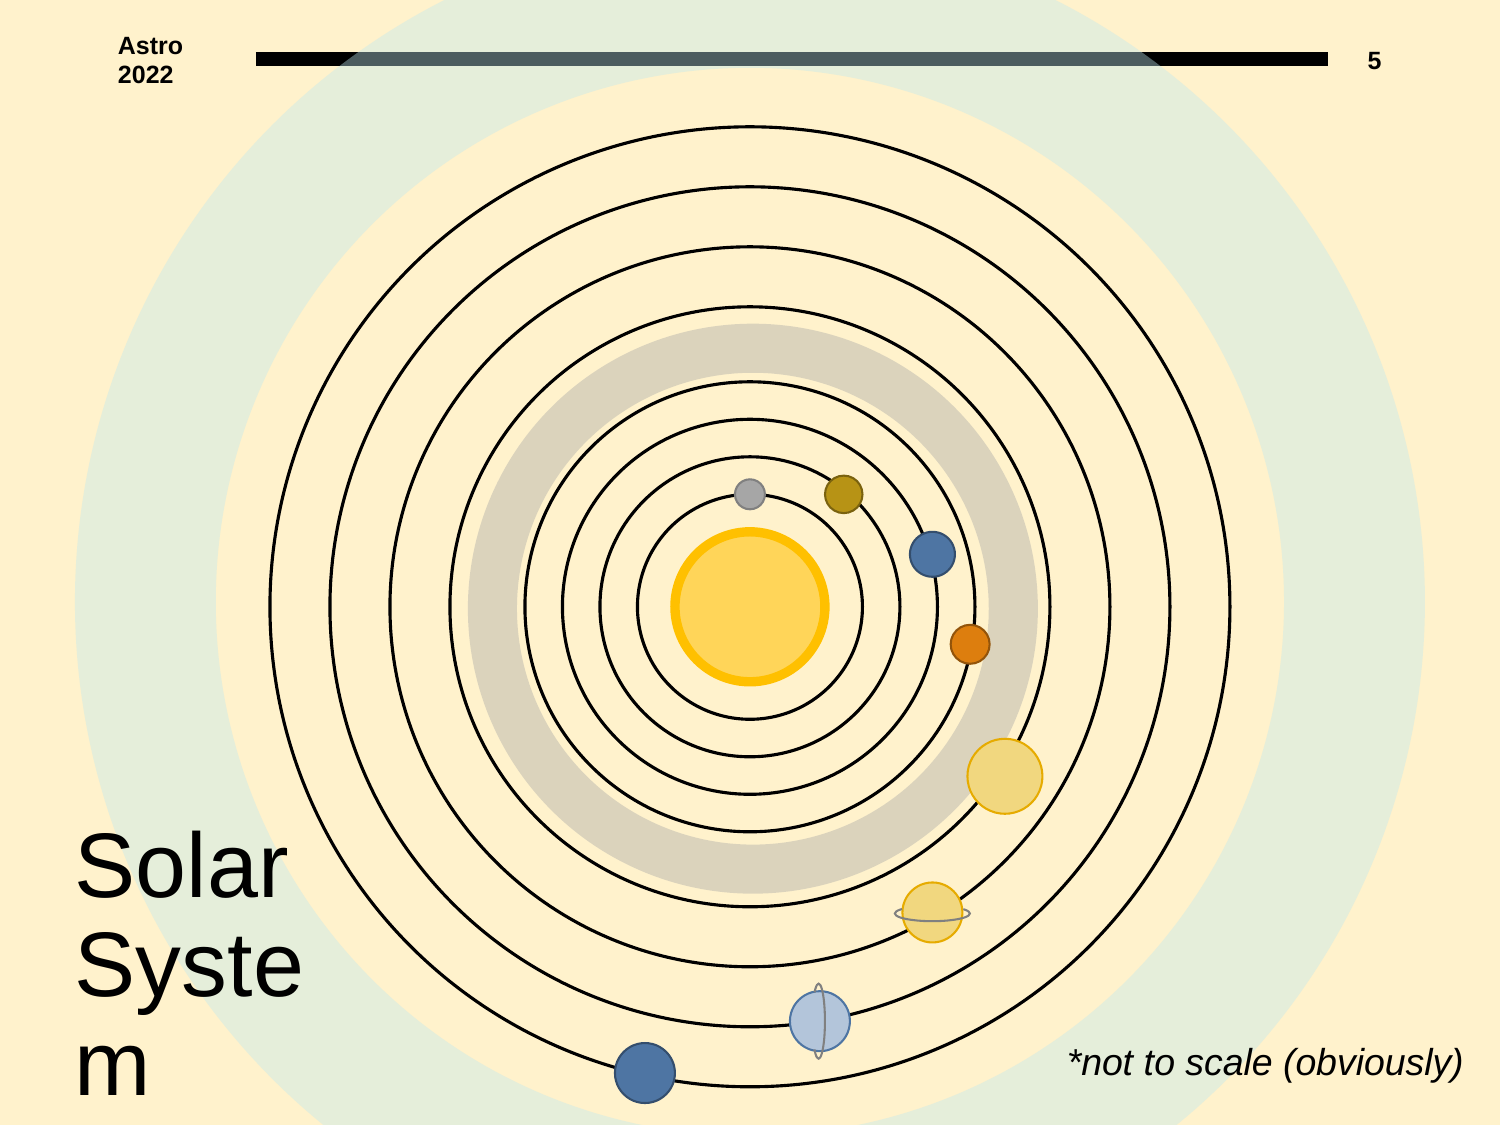

# Solar System

*not to scale (obviously)